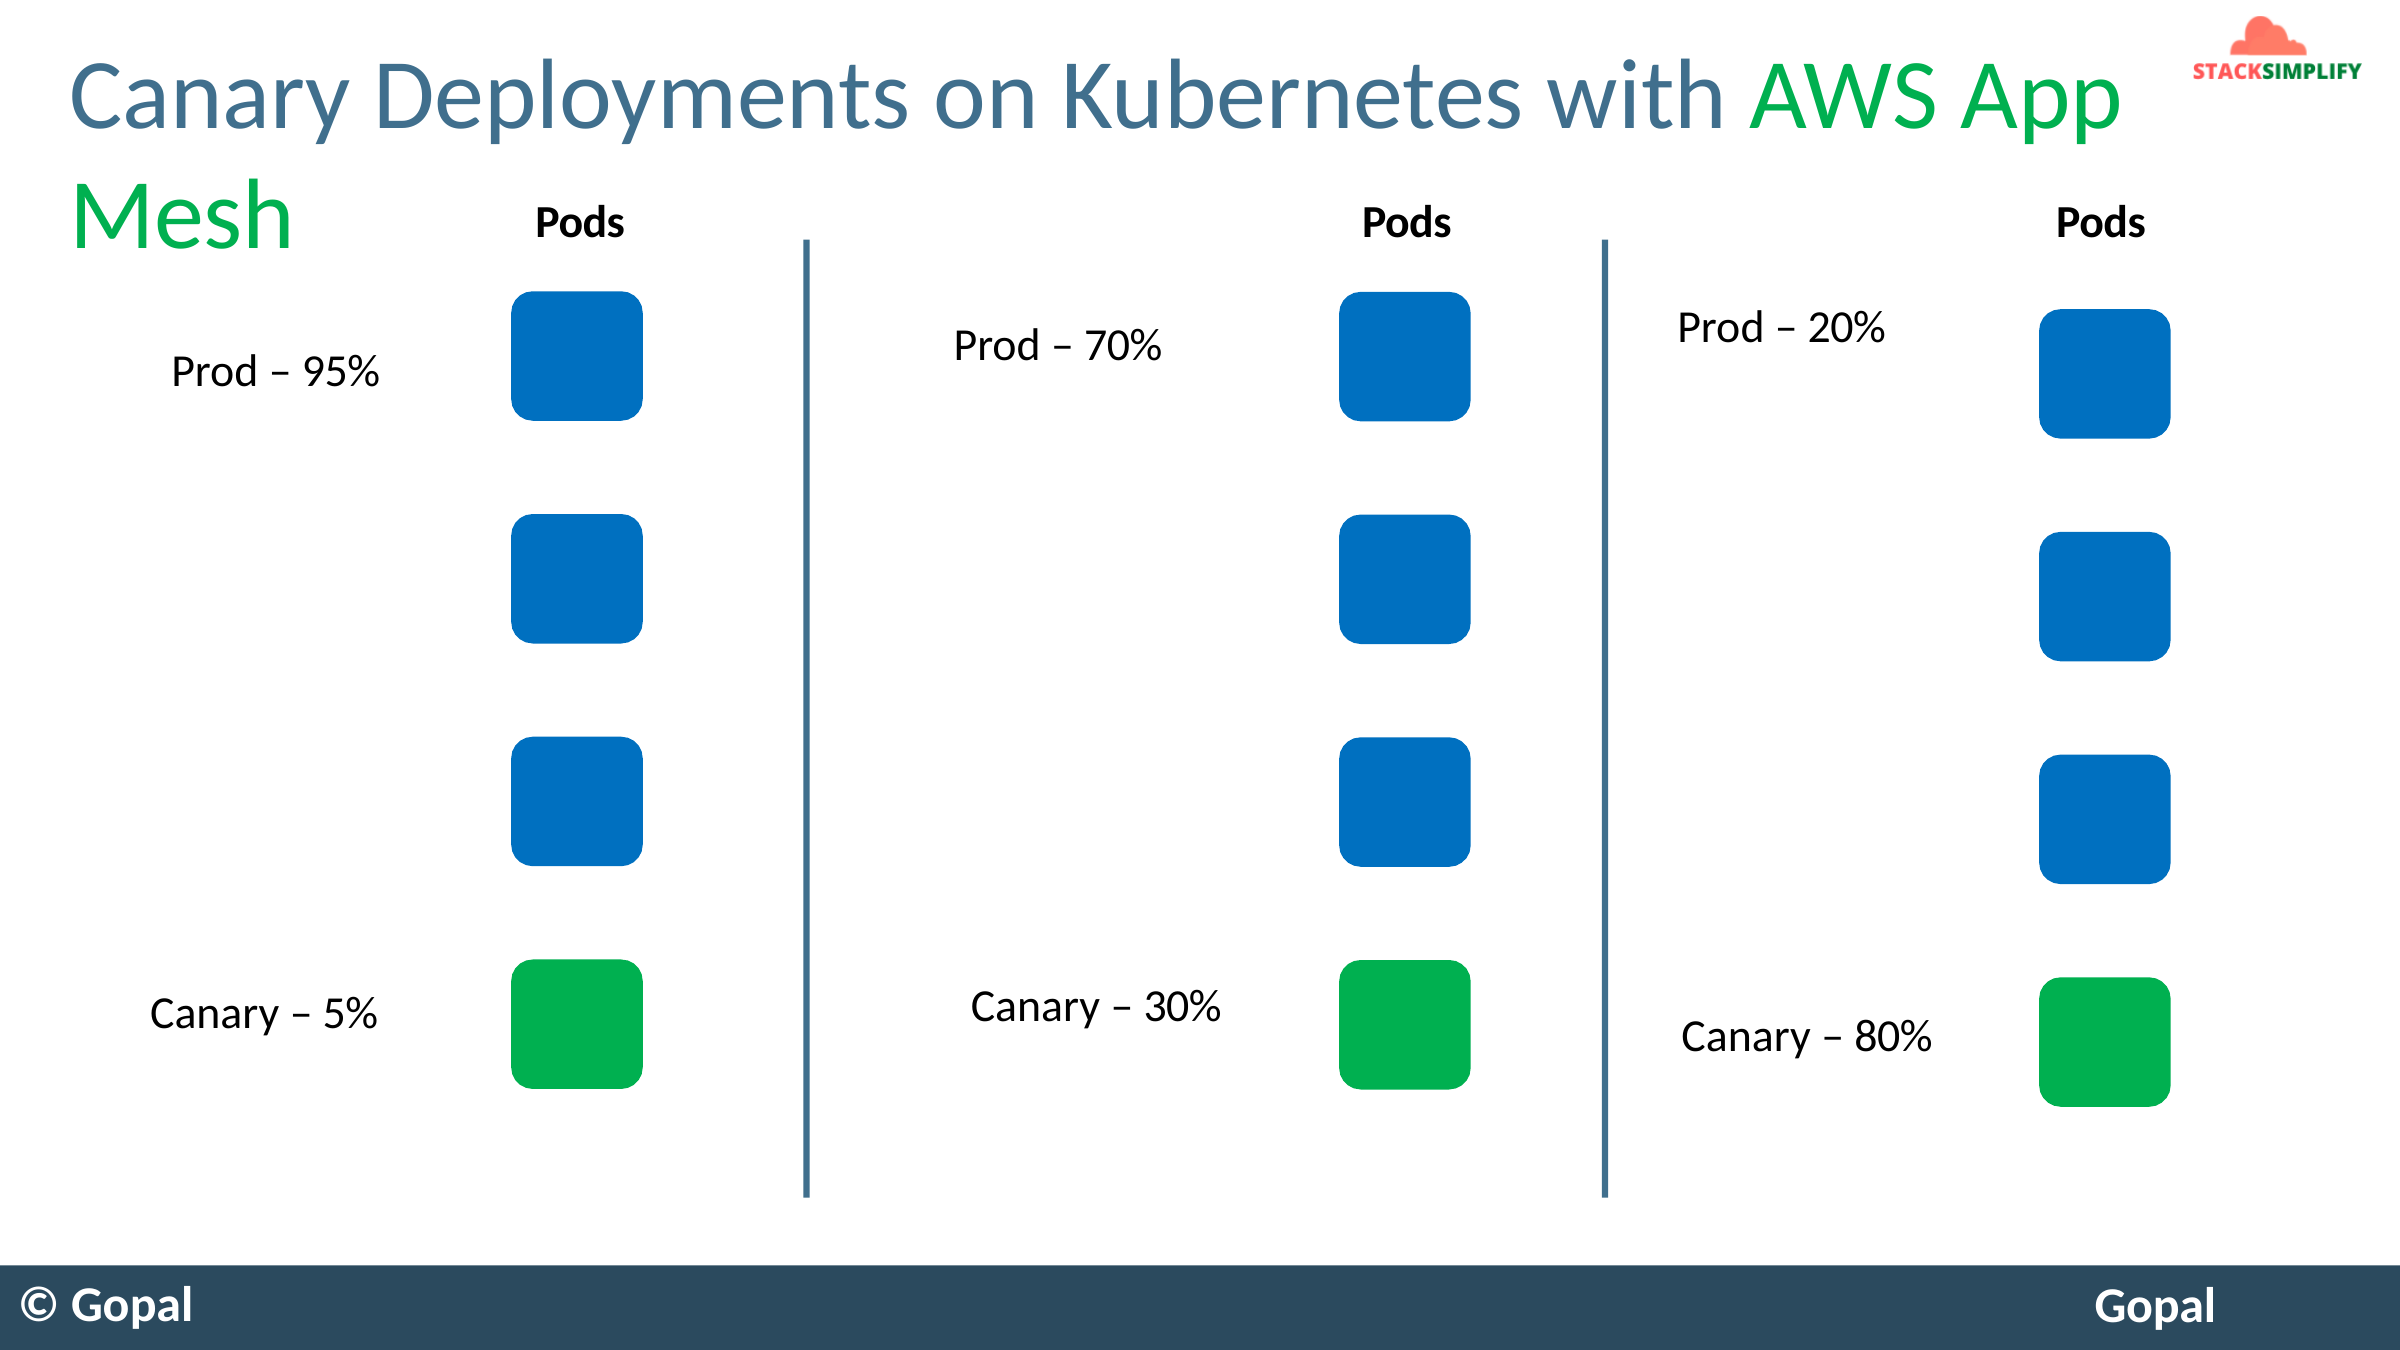

# Canary	Deployments on Kubernetes with AWS App Mesh
Pods	Pods	Pods

Prod – 20%

Prod – 70%
Prod – 95%

Canary – 30%

Canary – 5%
Canary – 80%
© Gopal
Gopal